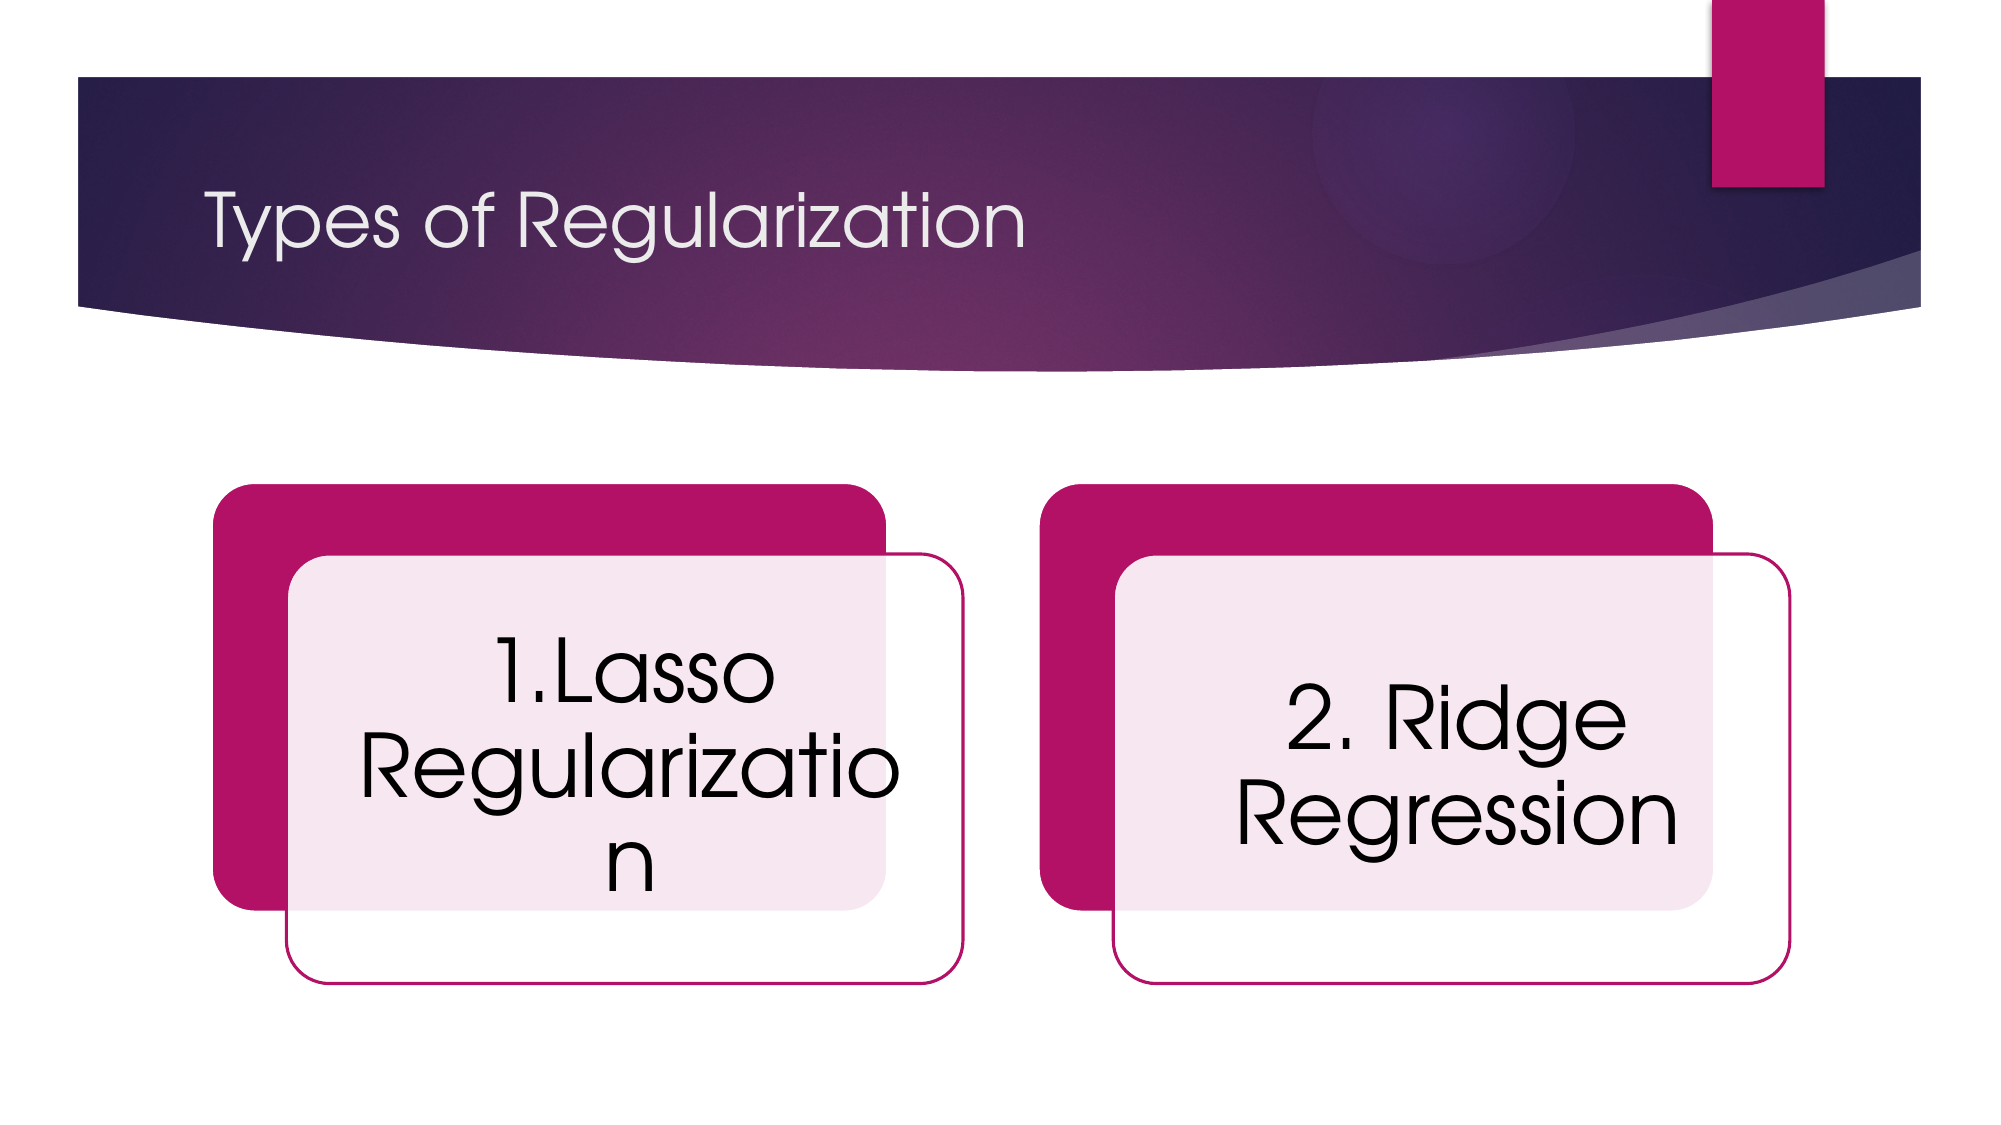

# Types of Regularization
1.Lasso Regularization
2. Ridge Regression